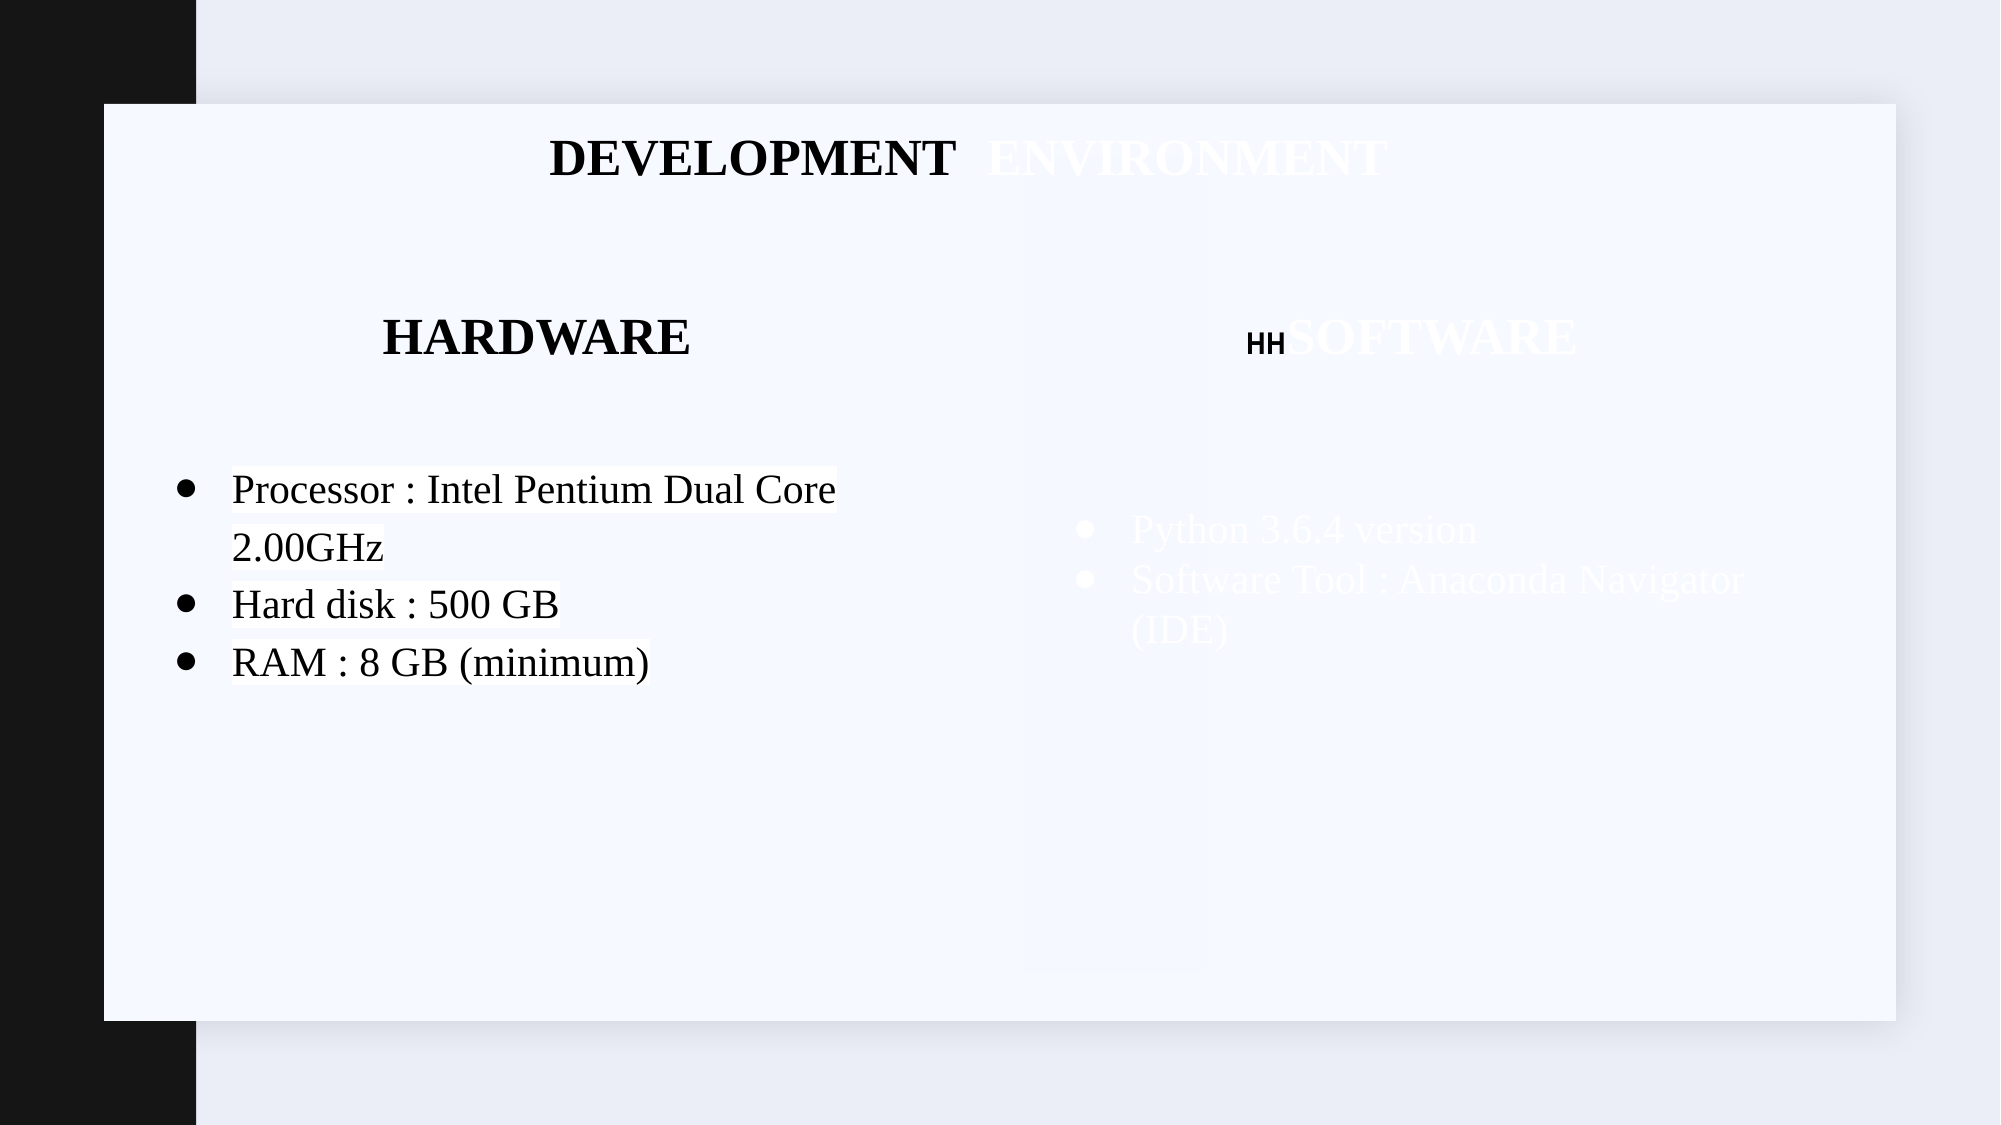

DEVELOPMENT
ENVIRONMENT

HARDWARE
HHSOFTWARE
Processor : Intel Pentium Dual Core 2.00GHz
Hard disk : 500 GB
RAM : 8 GB (minimum)
Python 3.6.4 version
Software Tool : Anaconda Navigator (IDE)